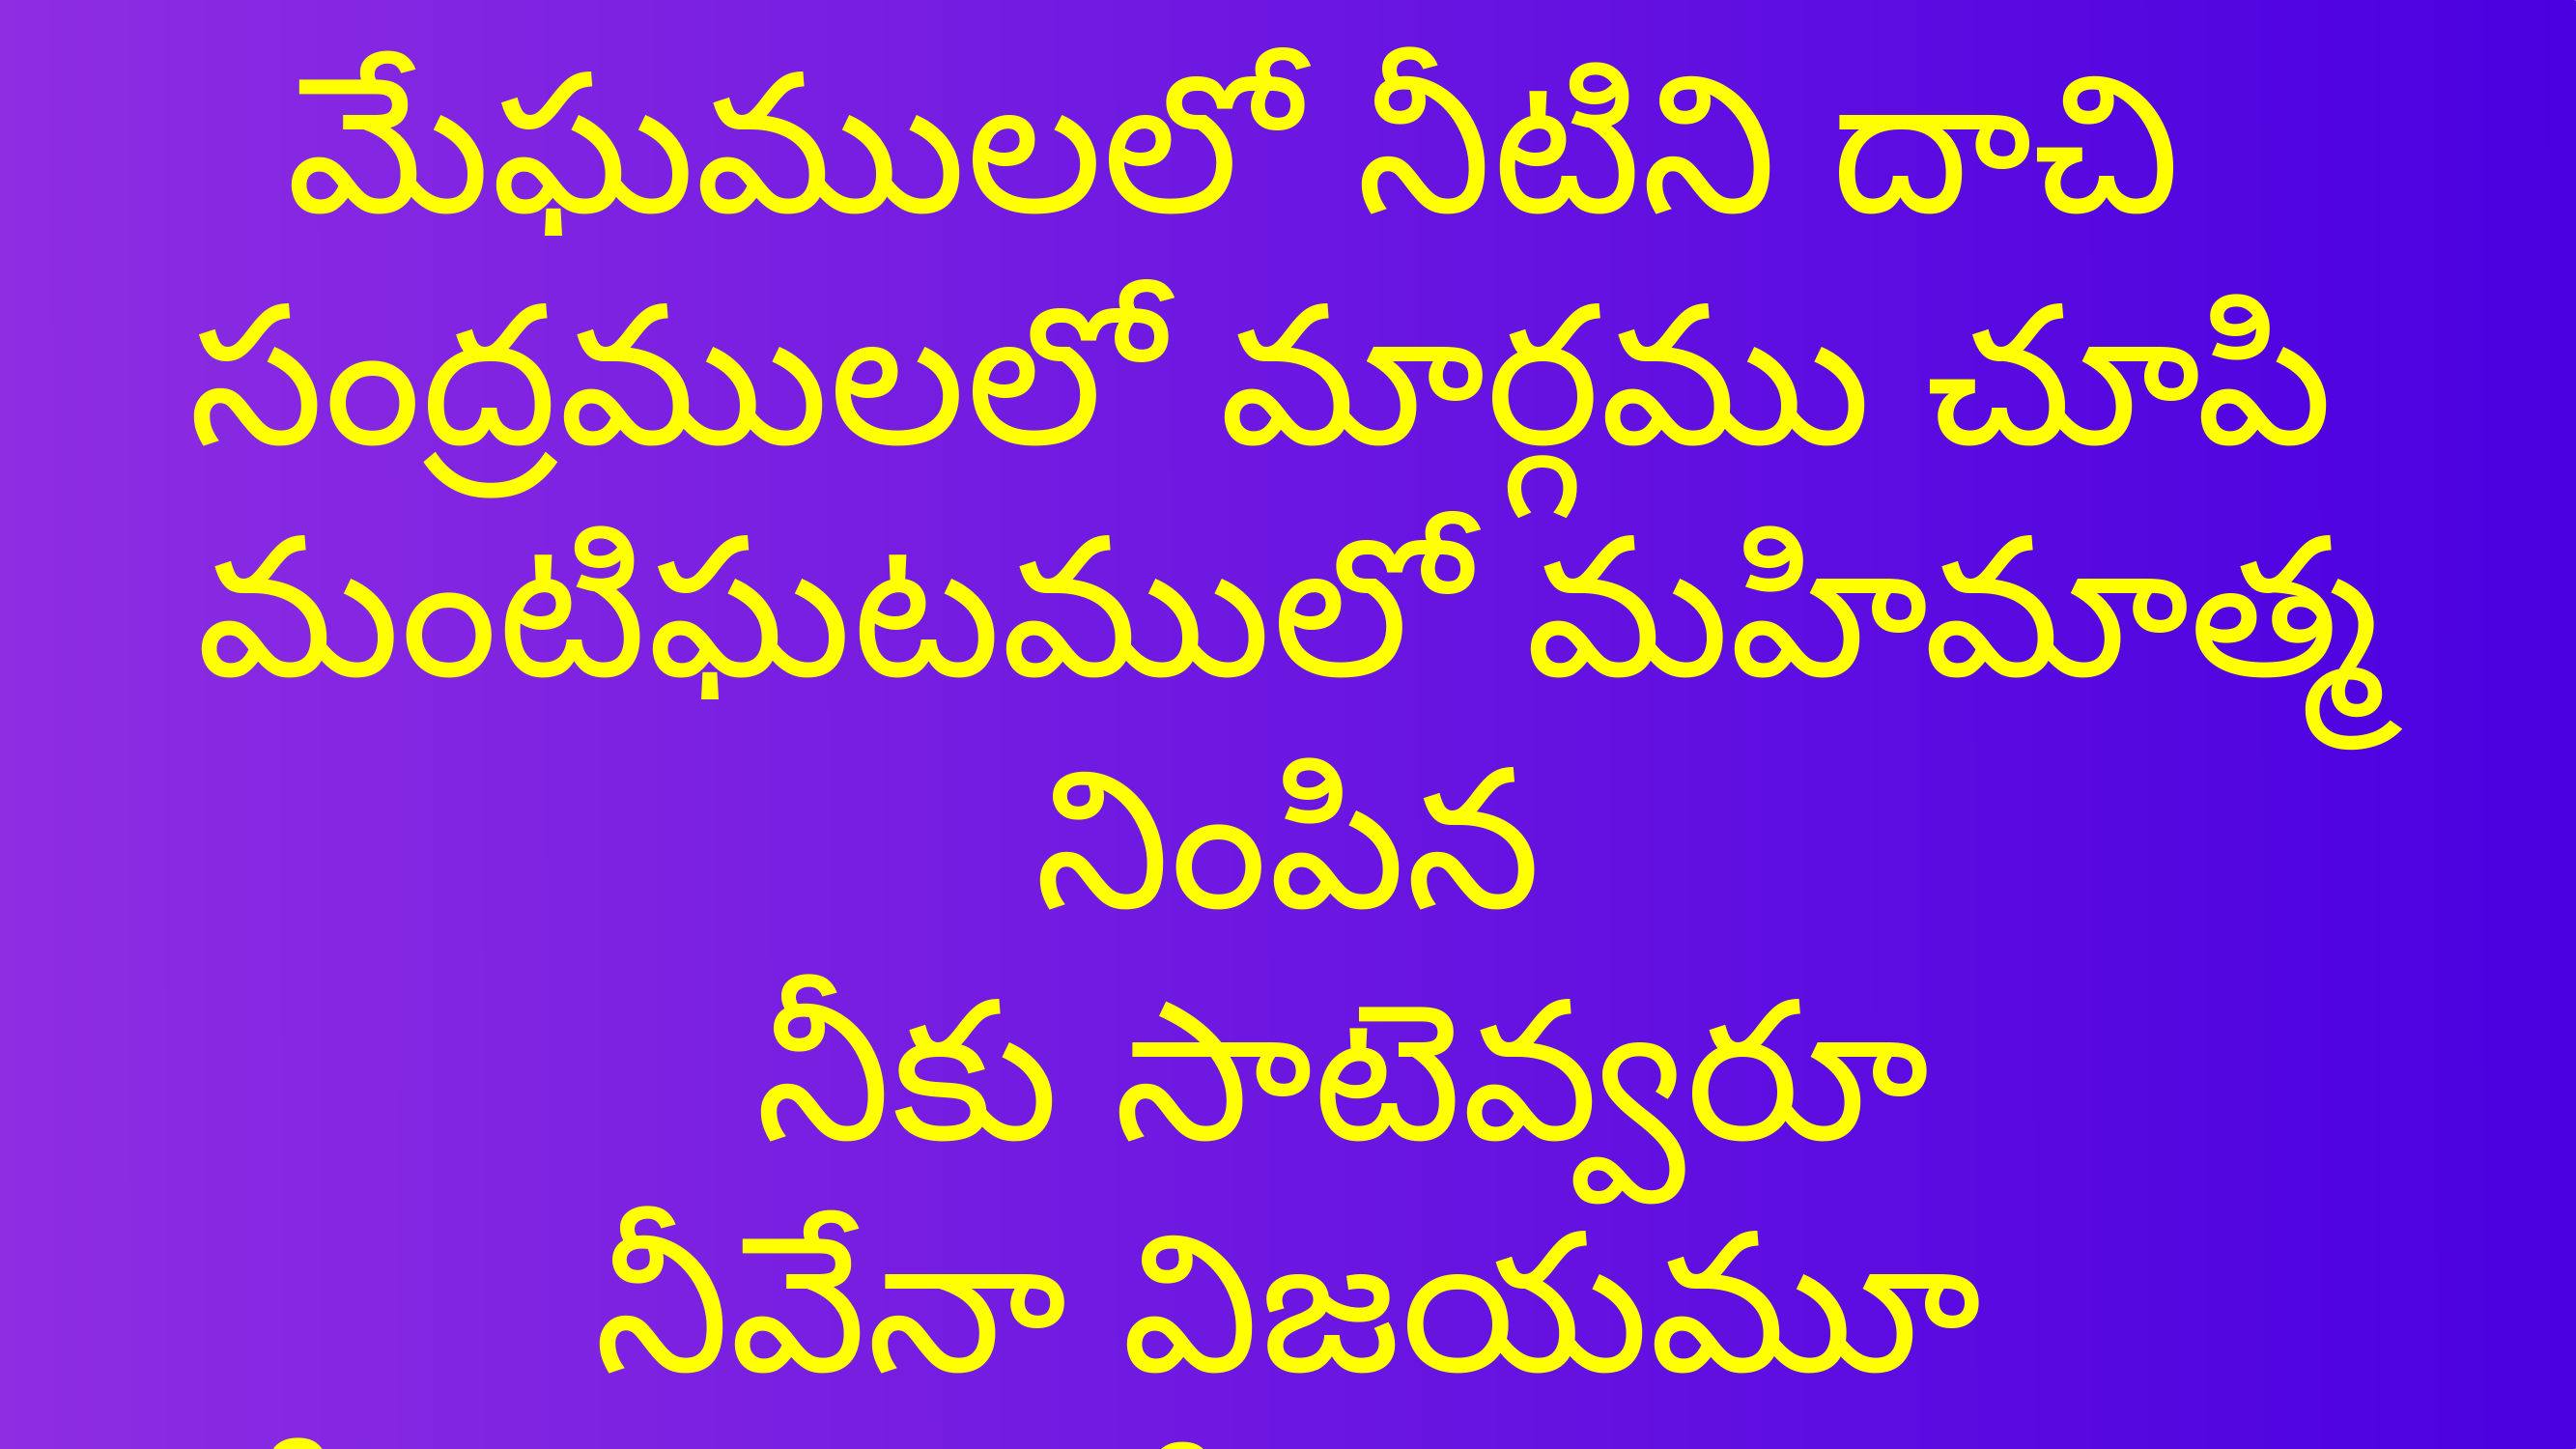

మేఘములలో నీటిని దాచి
సంద్రములలో మార్గము చూపి
మంటిఘటములో మహిమాత్మ నింపిన
  నీకు సాటెవ్వరూ
 నీవేనా విజయమూ
నీ మహిమయే నా గమ్యమూ